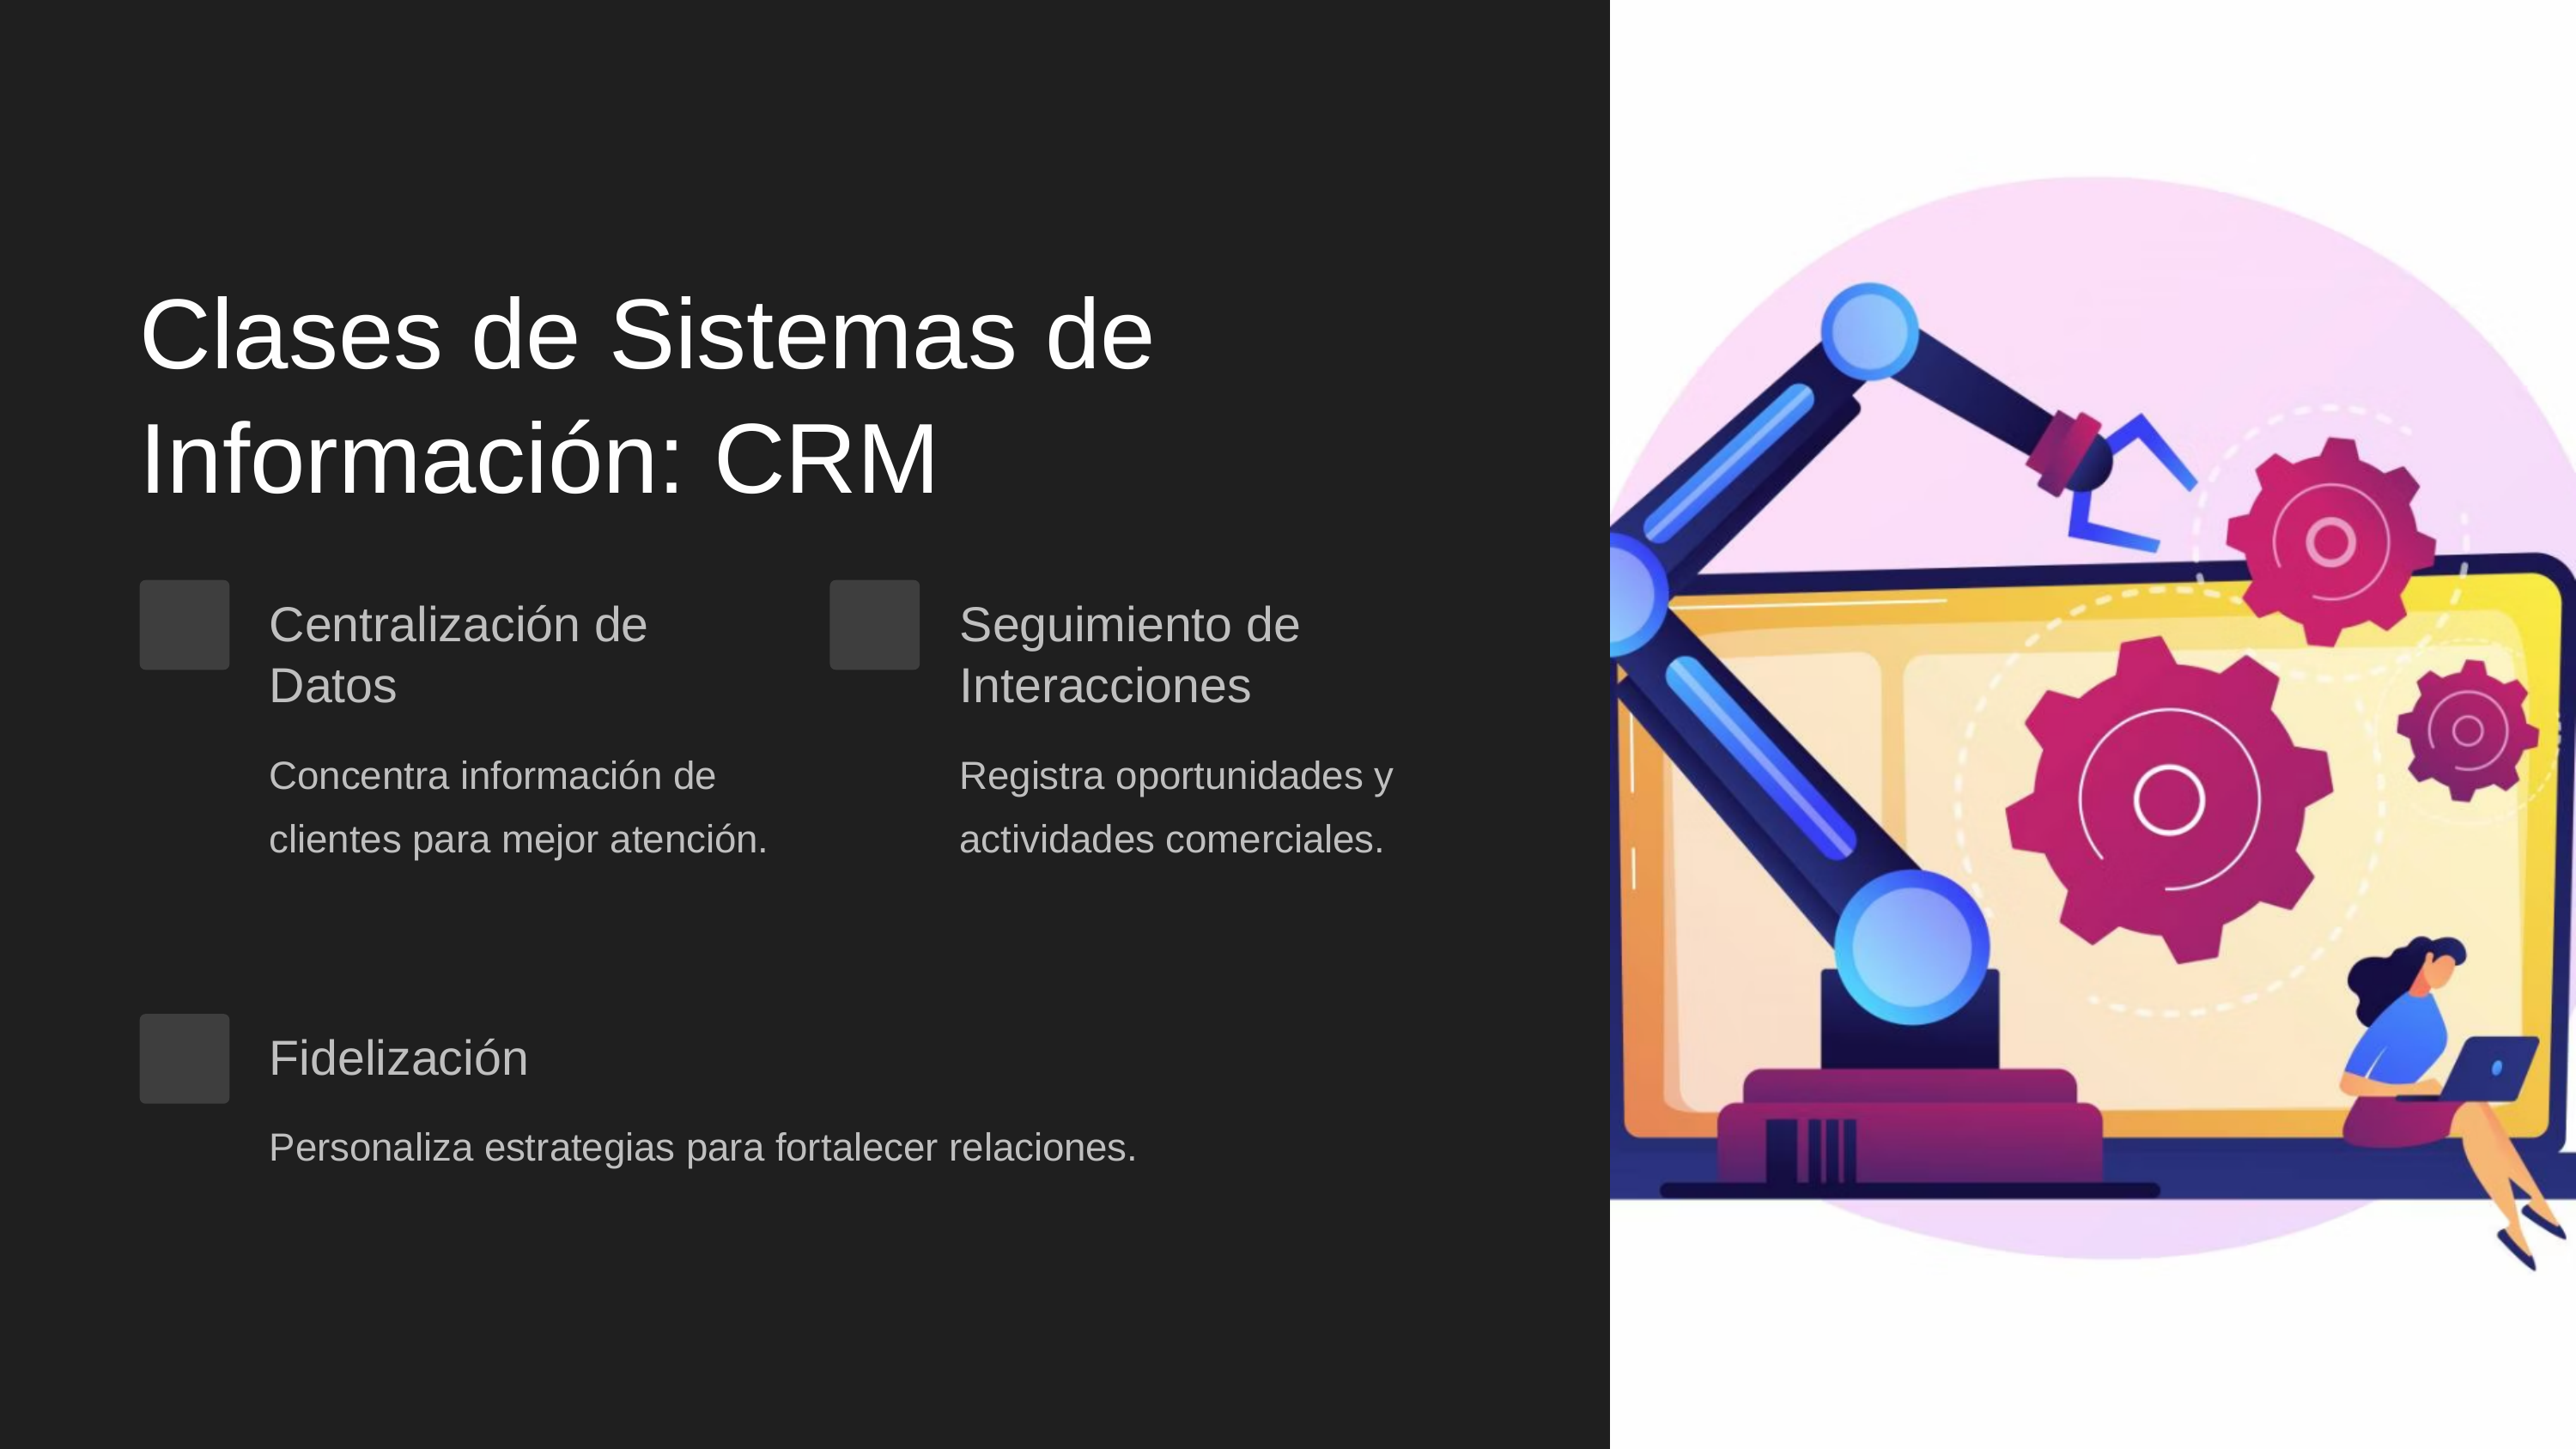

Clases de Sistemas de Información: CRM

Centralización de Datos

Seguimiento de Interacciones

Concentra información de clientes para mejor atención.

Registra oportunidades y actividades comerciales.

Fidelización

Personaliza estrategias para fortalecer relaciones.